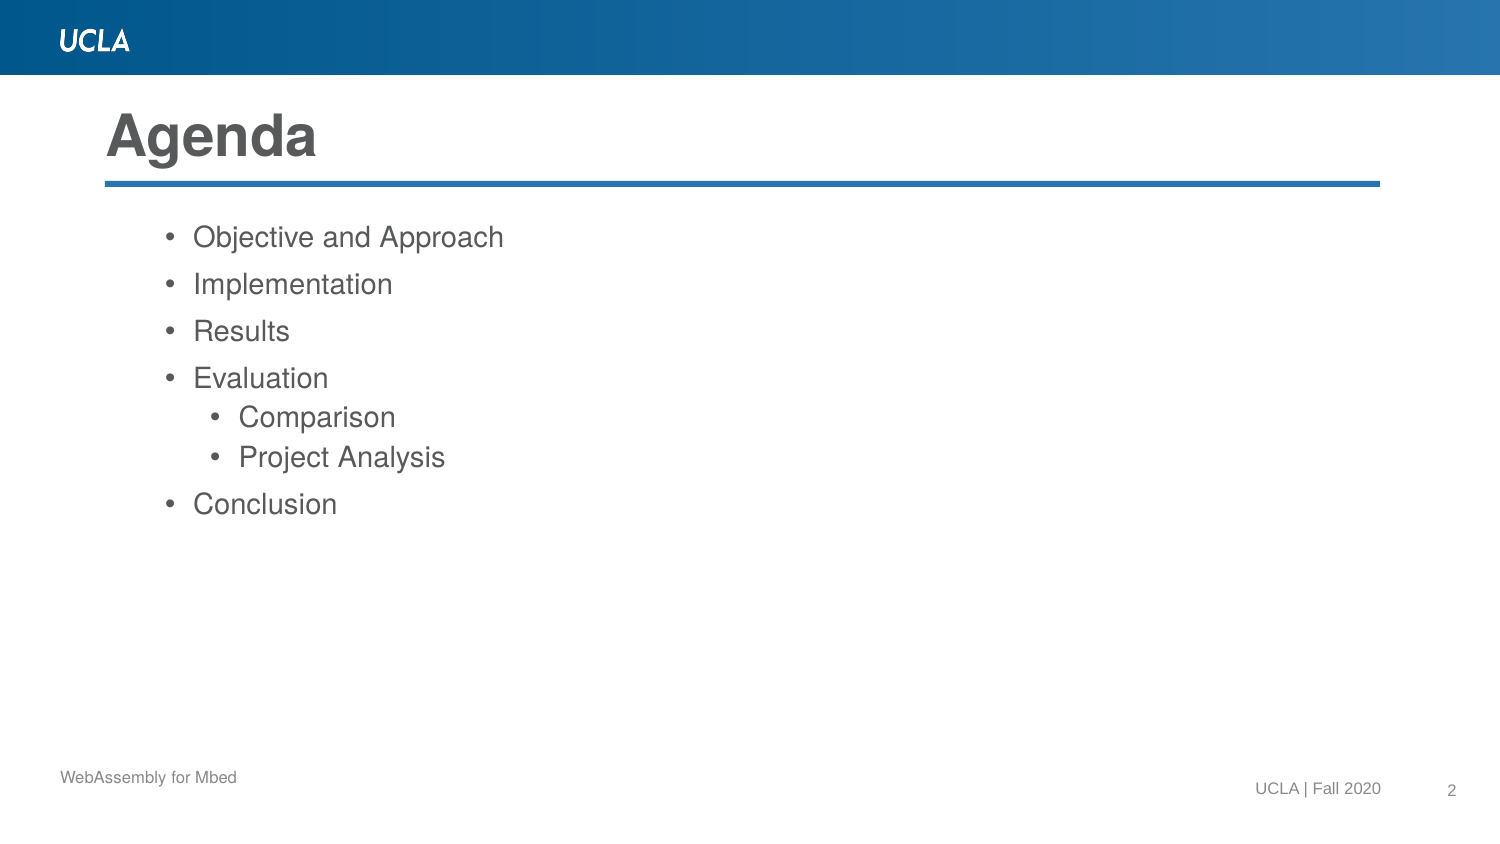

# Agenda
Objective and Approach
Implementation
Results
Evaluation
Comparison
Project Analysis
Conclusion
UCLA | Fall 2020

2